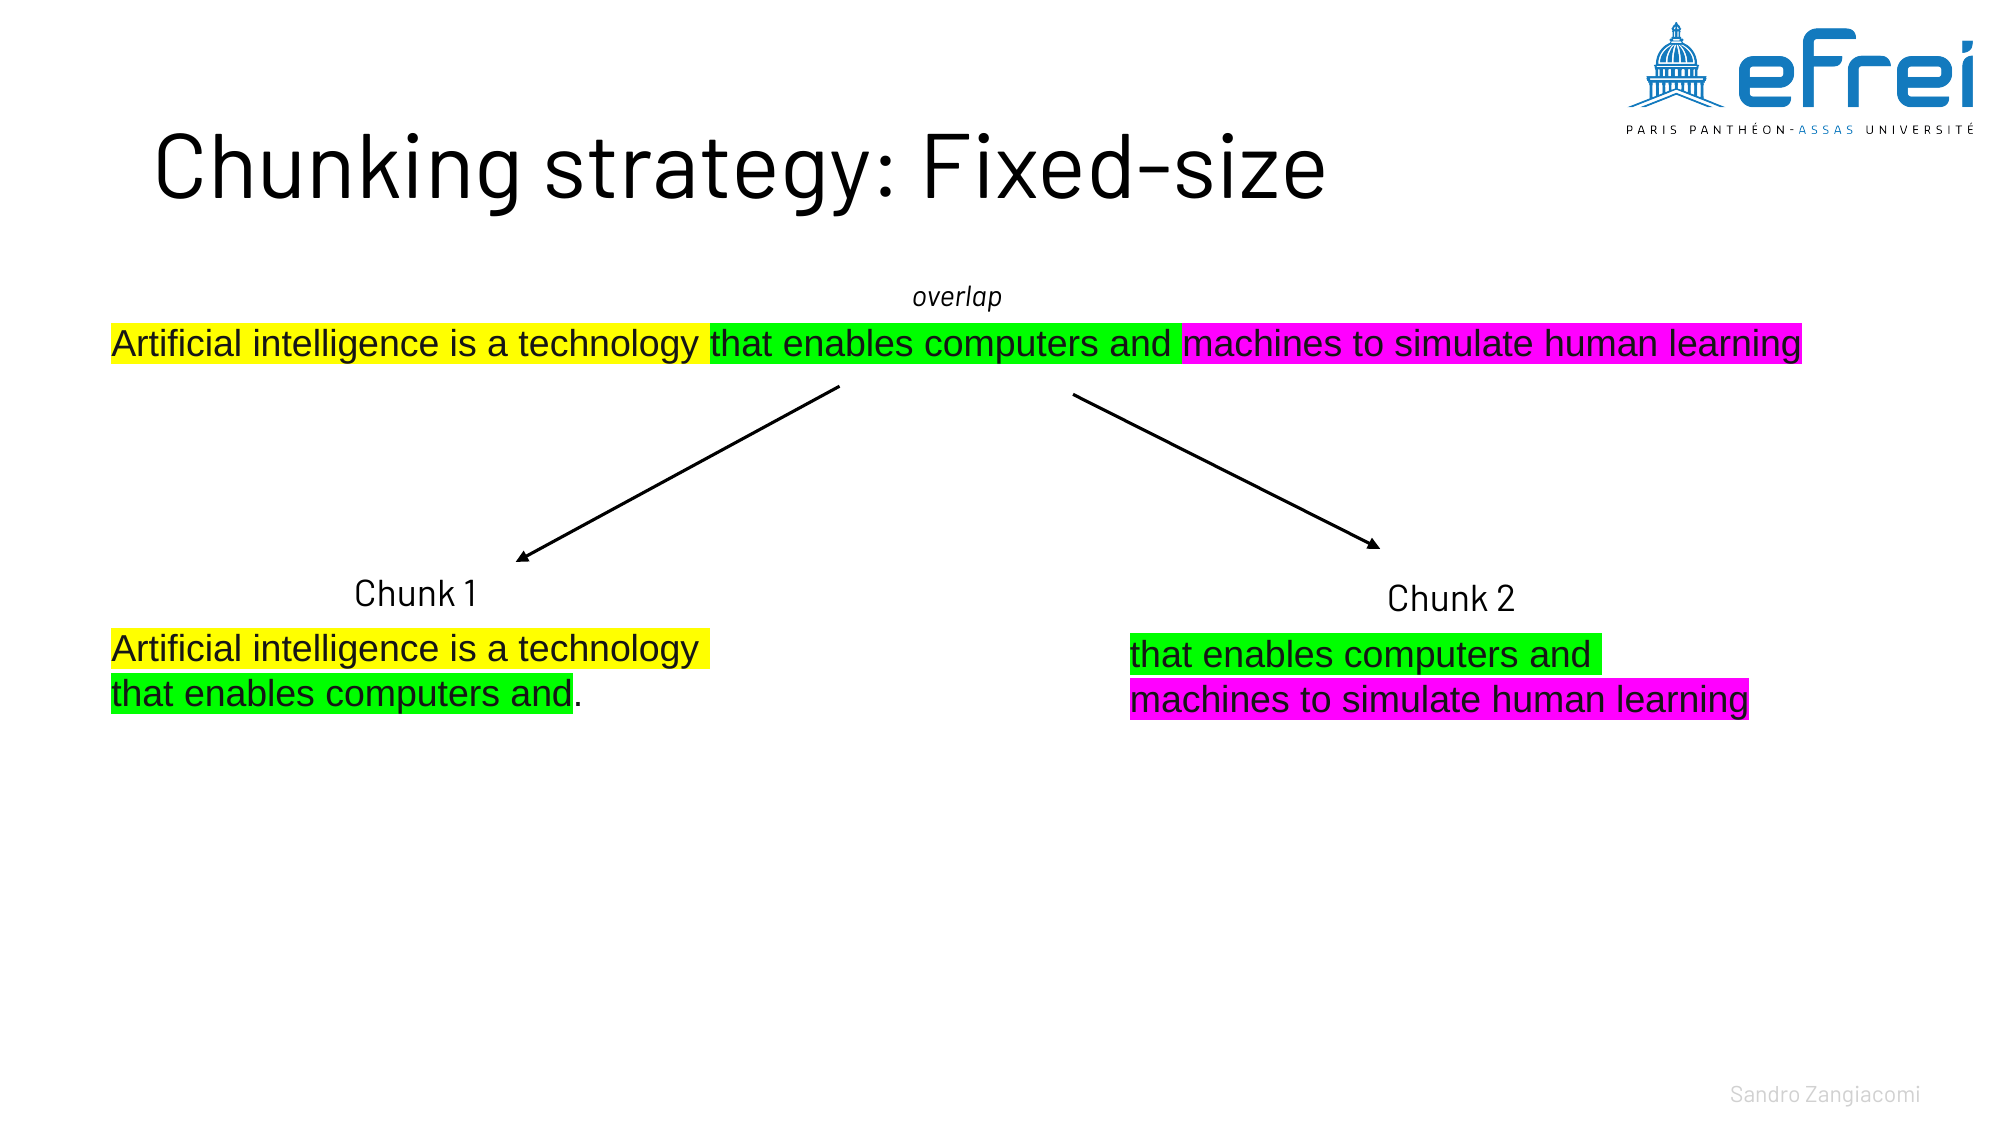

# Chunking strategy: Fixed-size
overlap
Artificial intelligence is a technology that enables computers and machines to simulate human learning
Chunk 1
Chunk 2
Artificial intelligence is a technology
that enables computers and.
that enables computers and
machines to simulate human learning